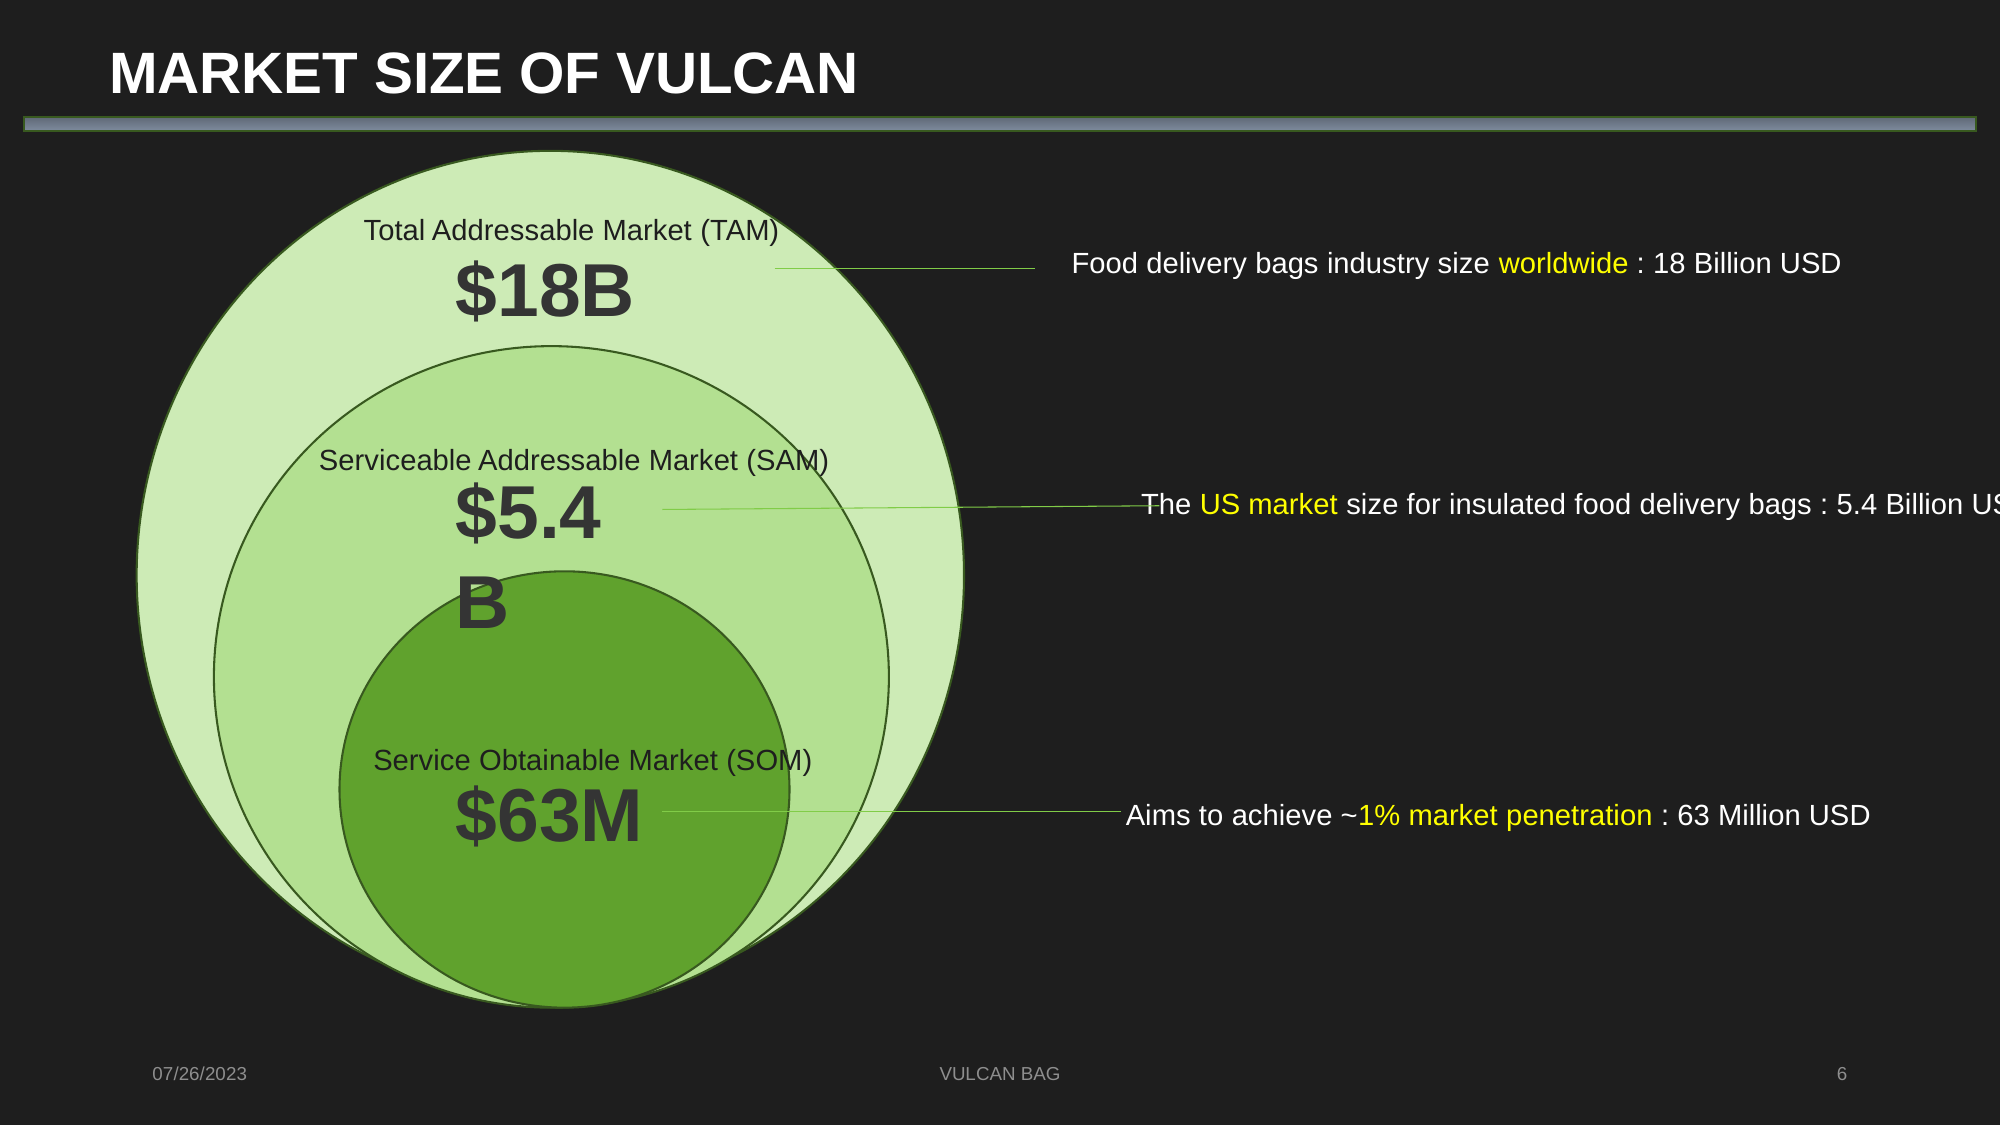

MARKET SIZE OF VULCAN

Total Addressable Market (TAM)
$18B
Food delivery bags industry size worldwide : 18 Billion USD

Serviceable Addressable Market (SAM)
$5.4B
The US market size for insulated food delivery bags : 5.4 Billion USD

Service Obtainable Market (SOM)
$63M
Aims to achieve ~1% market penetration : 63 Million USD
07/26/2023
VULCAN BAG
6